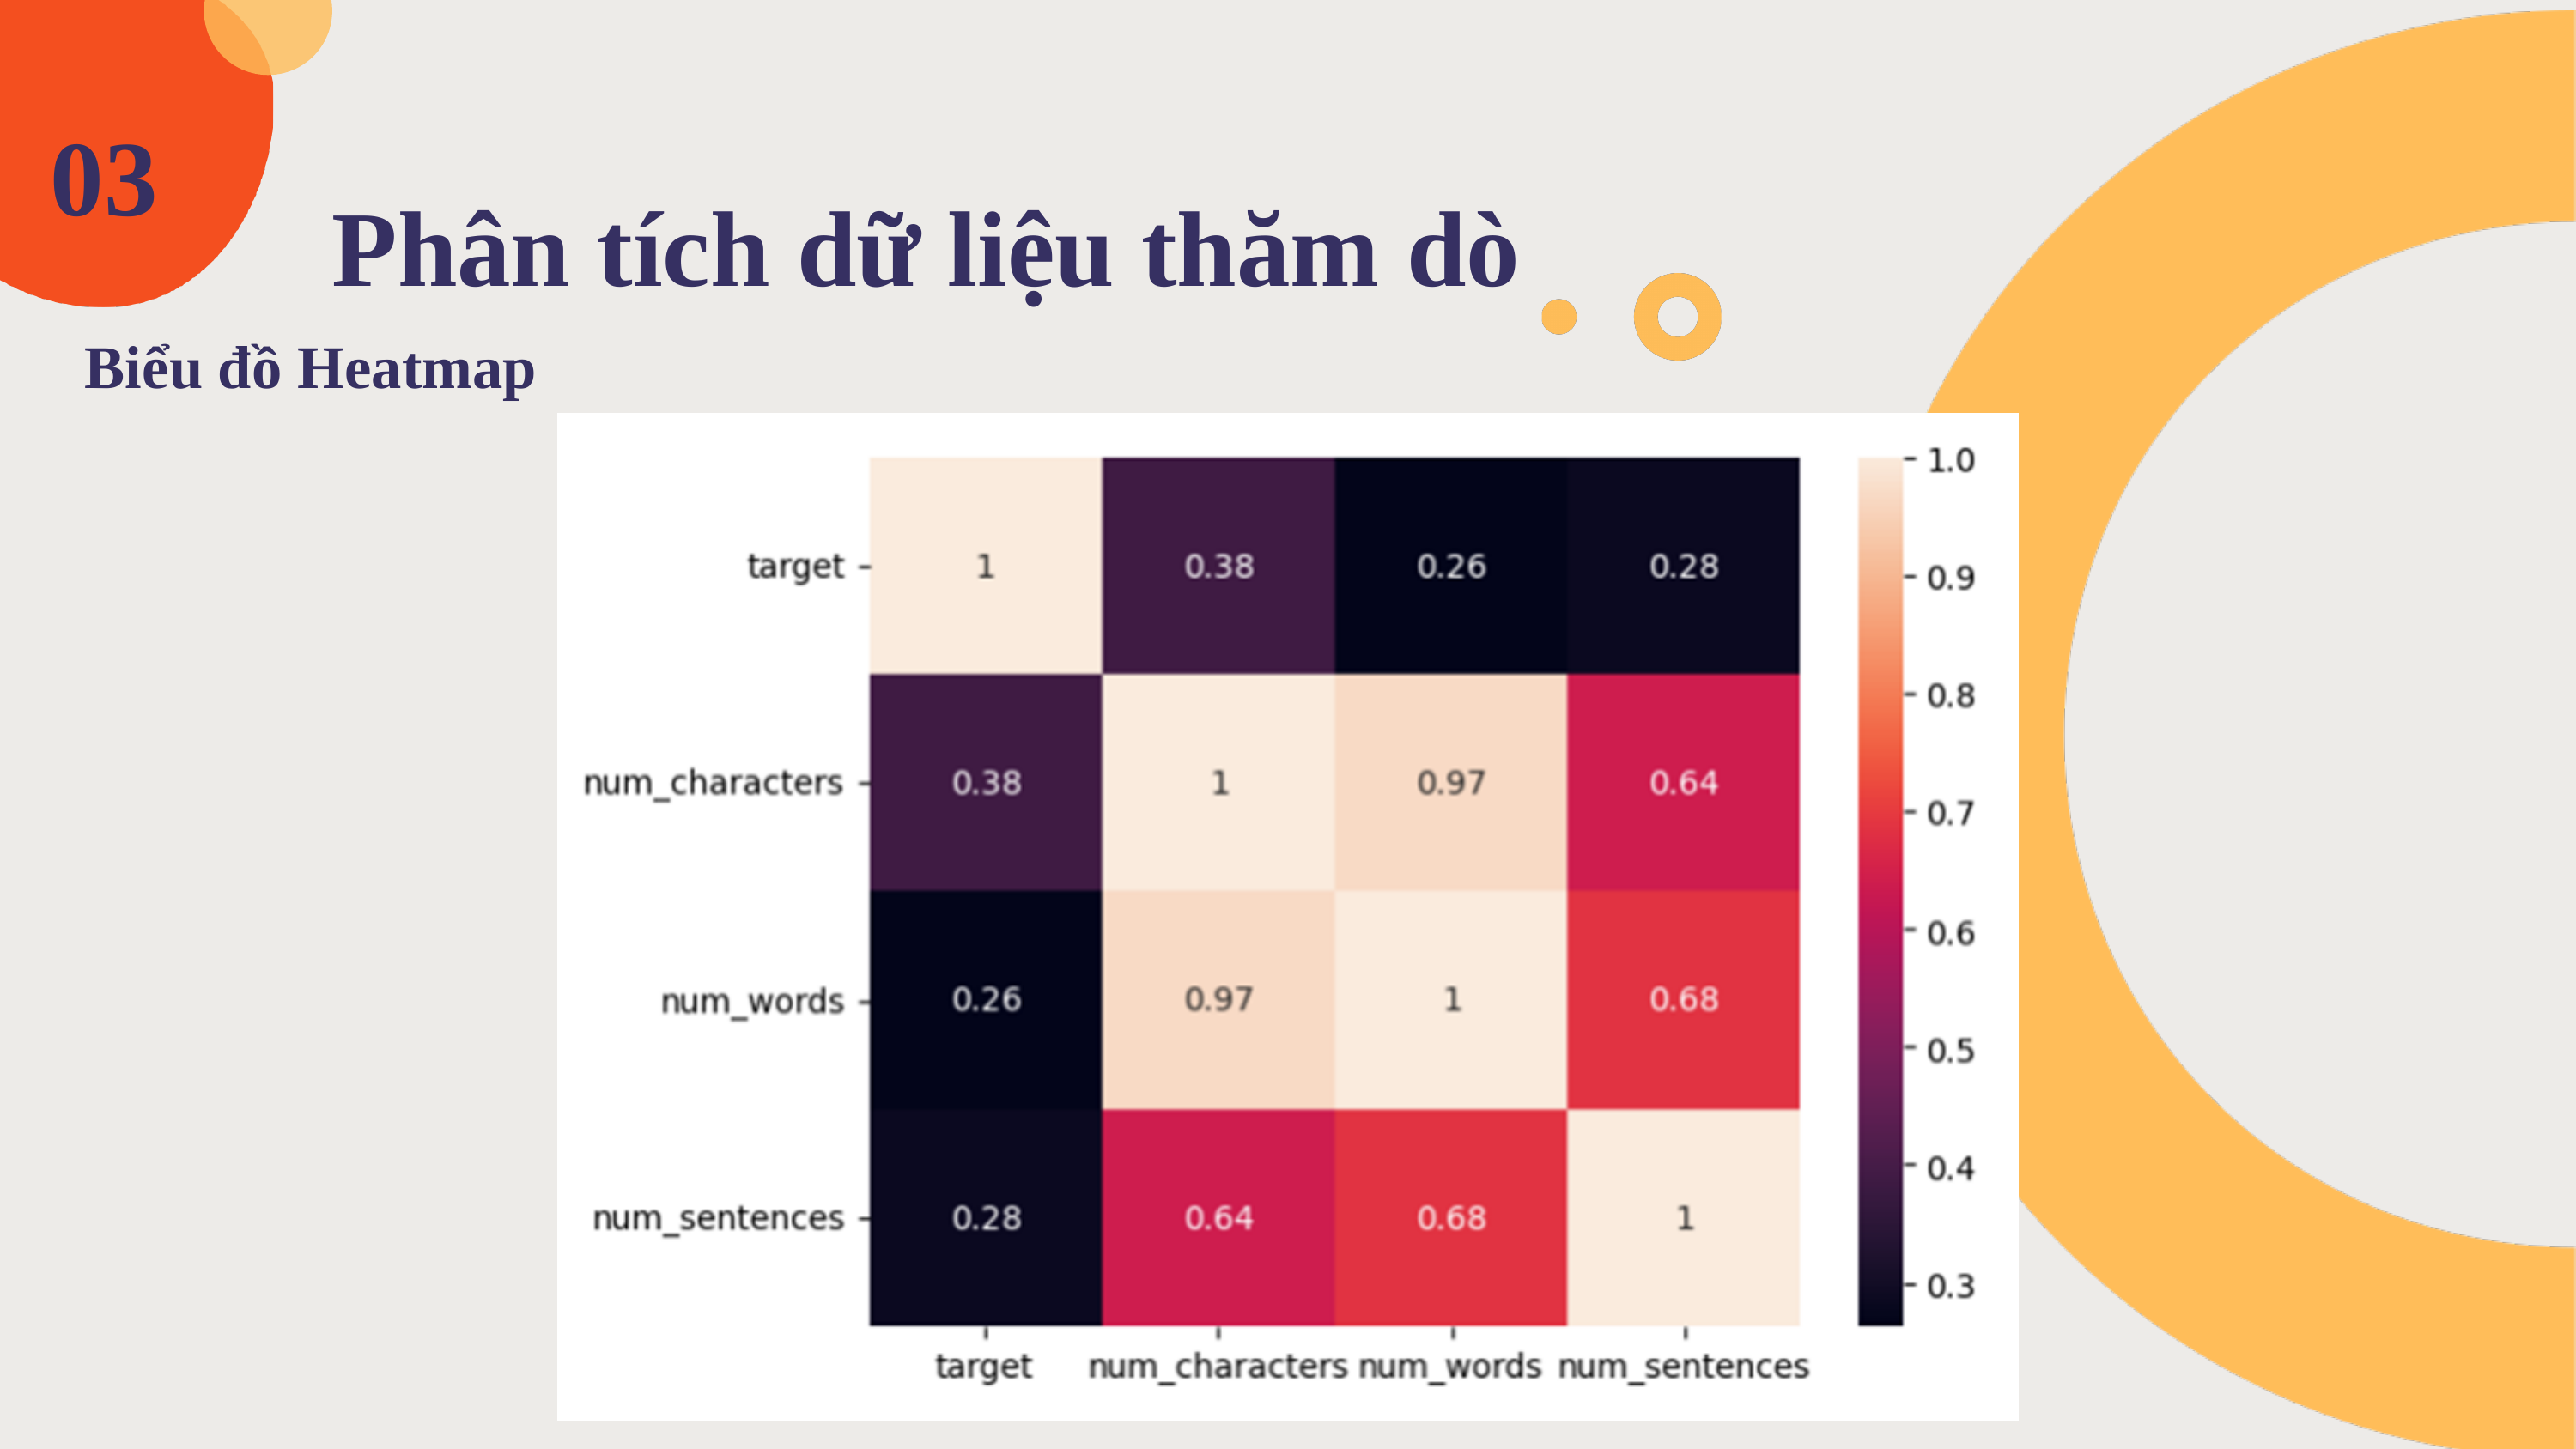

03
Phân tích dữ liệu thăm dò

Biểu đồ Heatmap